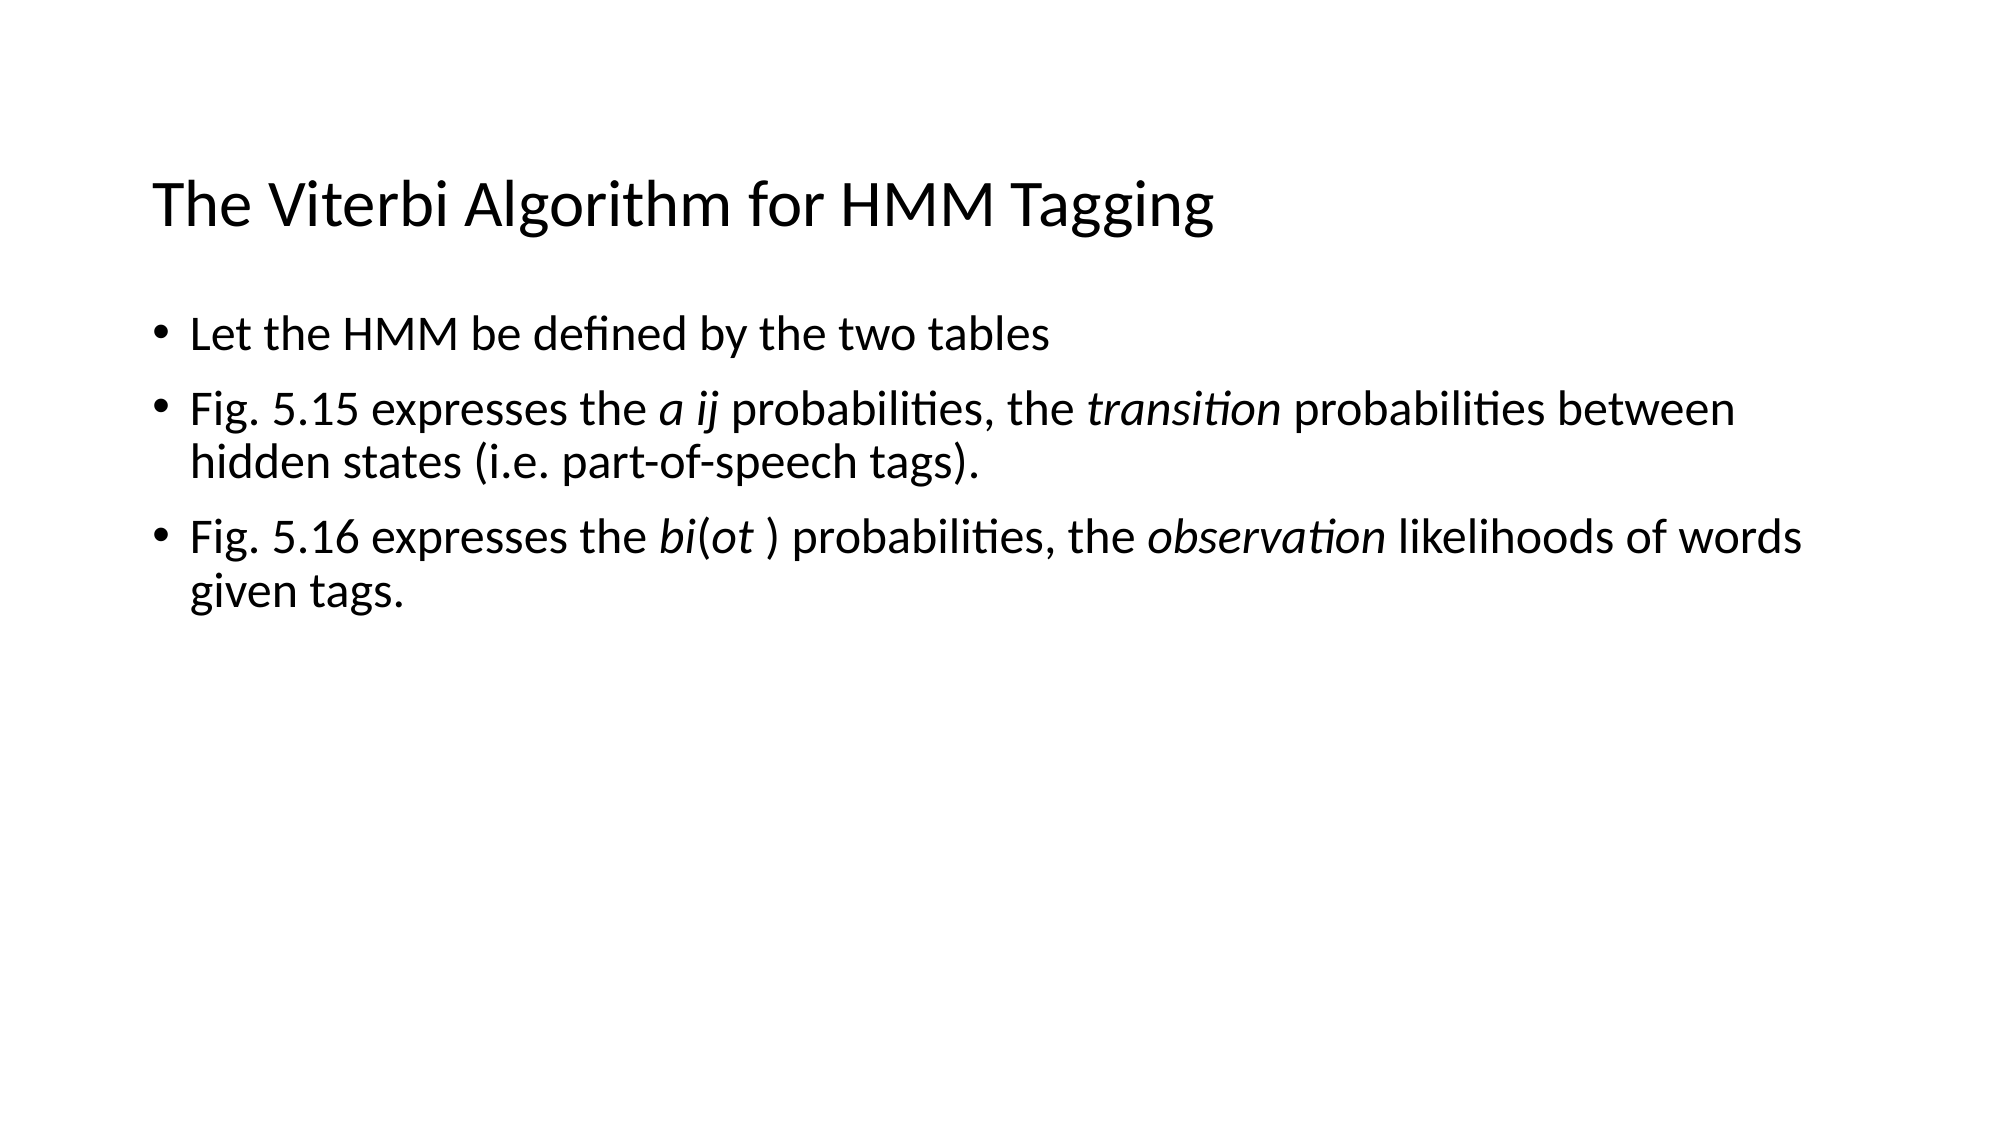

# The Viterbi Algorithm for HMM Tagging
Let the HMM be defined by the two tables
Fig. 5.15 expresses the a ij probabilities, the transition probabilities between hidden states (i.e. part-of-speech tags).
Fig. 5.16 expresses the bi(ot ) probabilities, the observation likelihoods of words given tags.